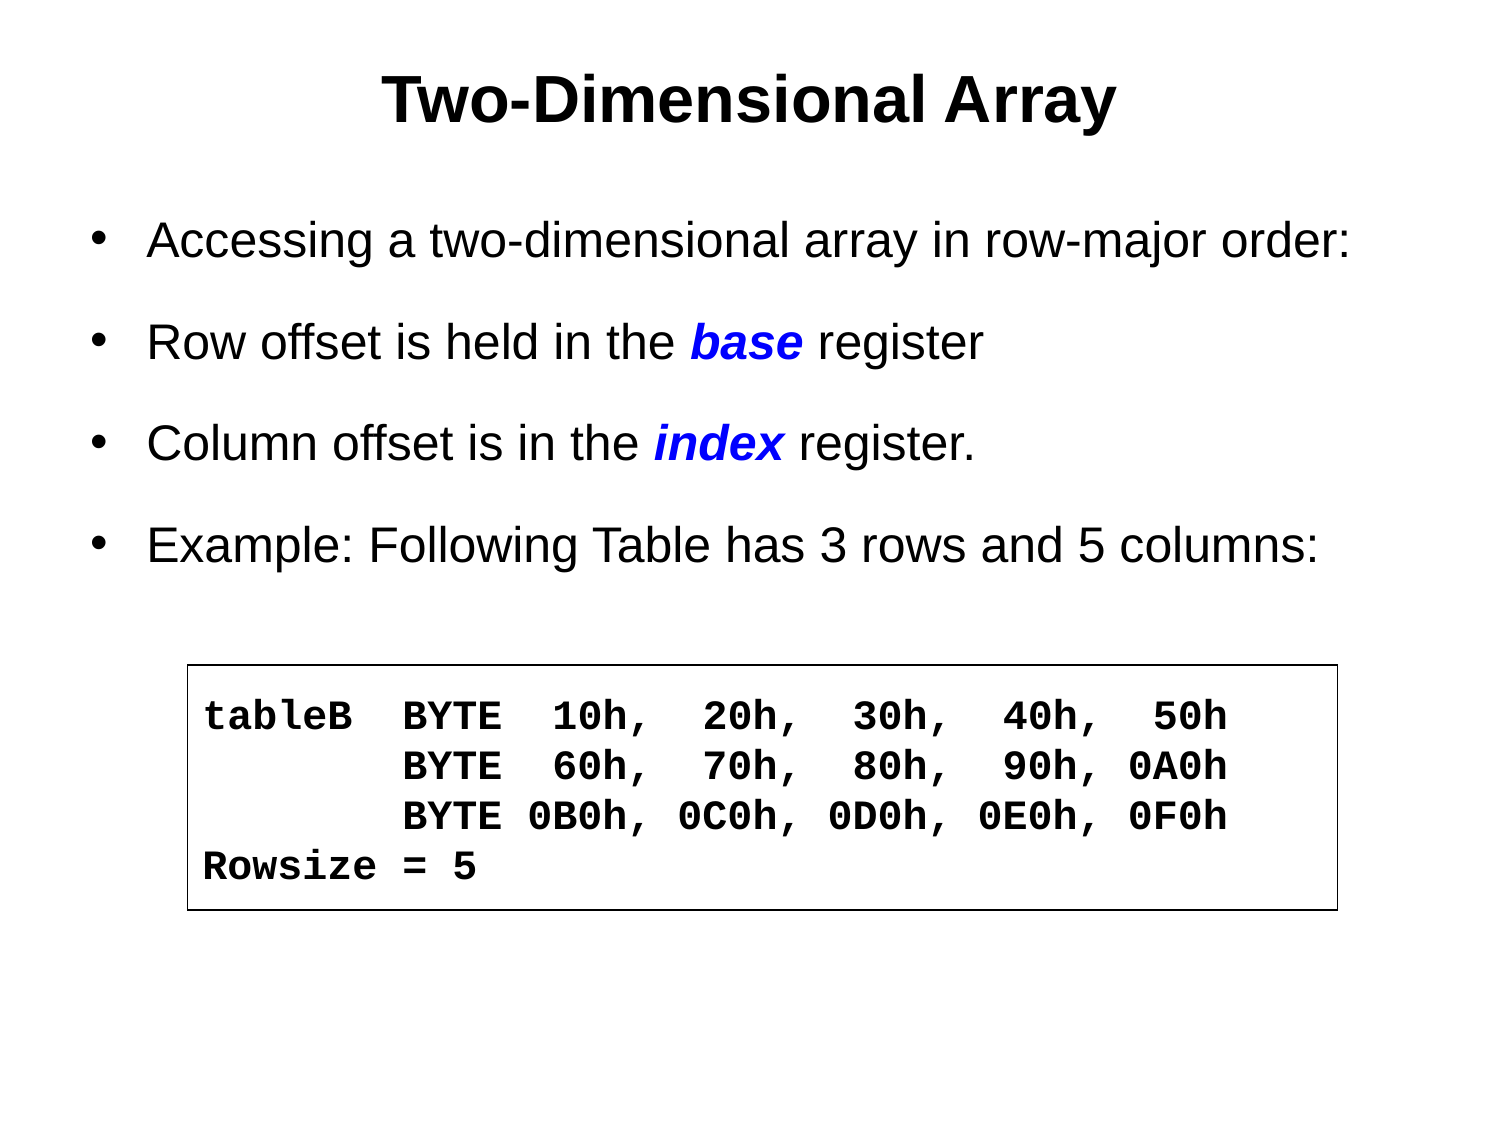

# Two-Dimensional Array
Accessing a two-dimensional array in row-major order:
Row offset is held in the base register
Column offset is in the index register.
Example: Following Table has 3 rows and 5 columns:
tableB  BYTE  10h,  20h,  30h,  40h,  50h
	  BYTE  60h,  70h,  80h,  90h, 0A0h
        BYTE 0B0h, 0C0h, 0D0h, 0E0h, 0F0h
Rowsize = 5